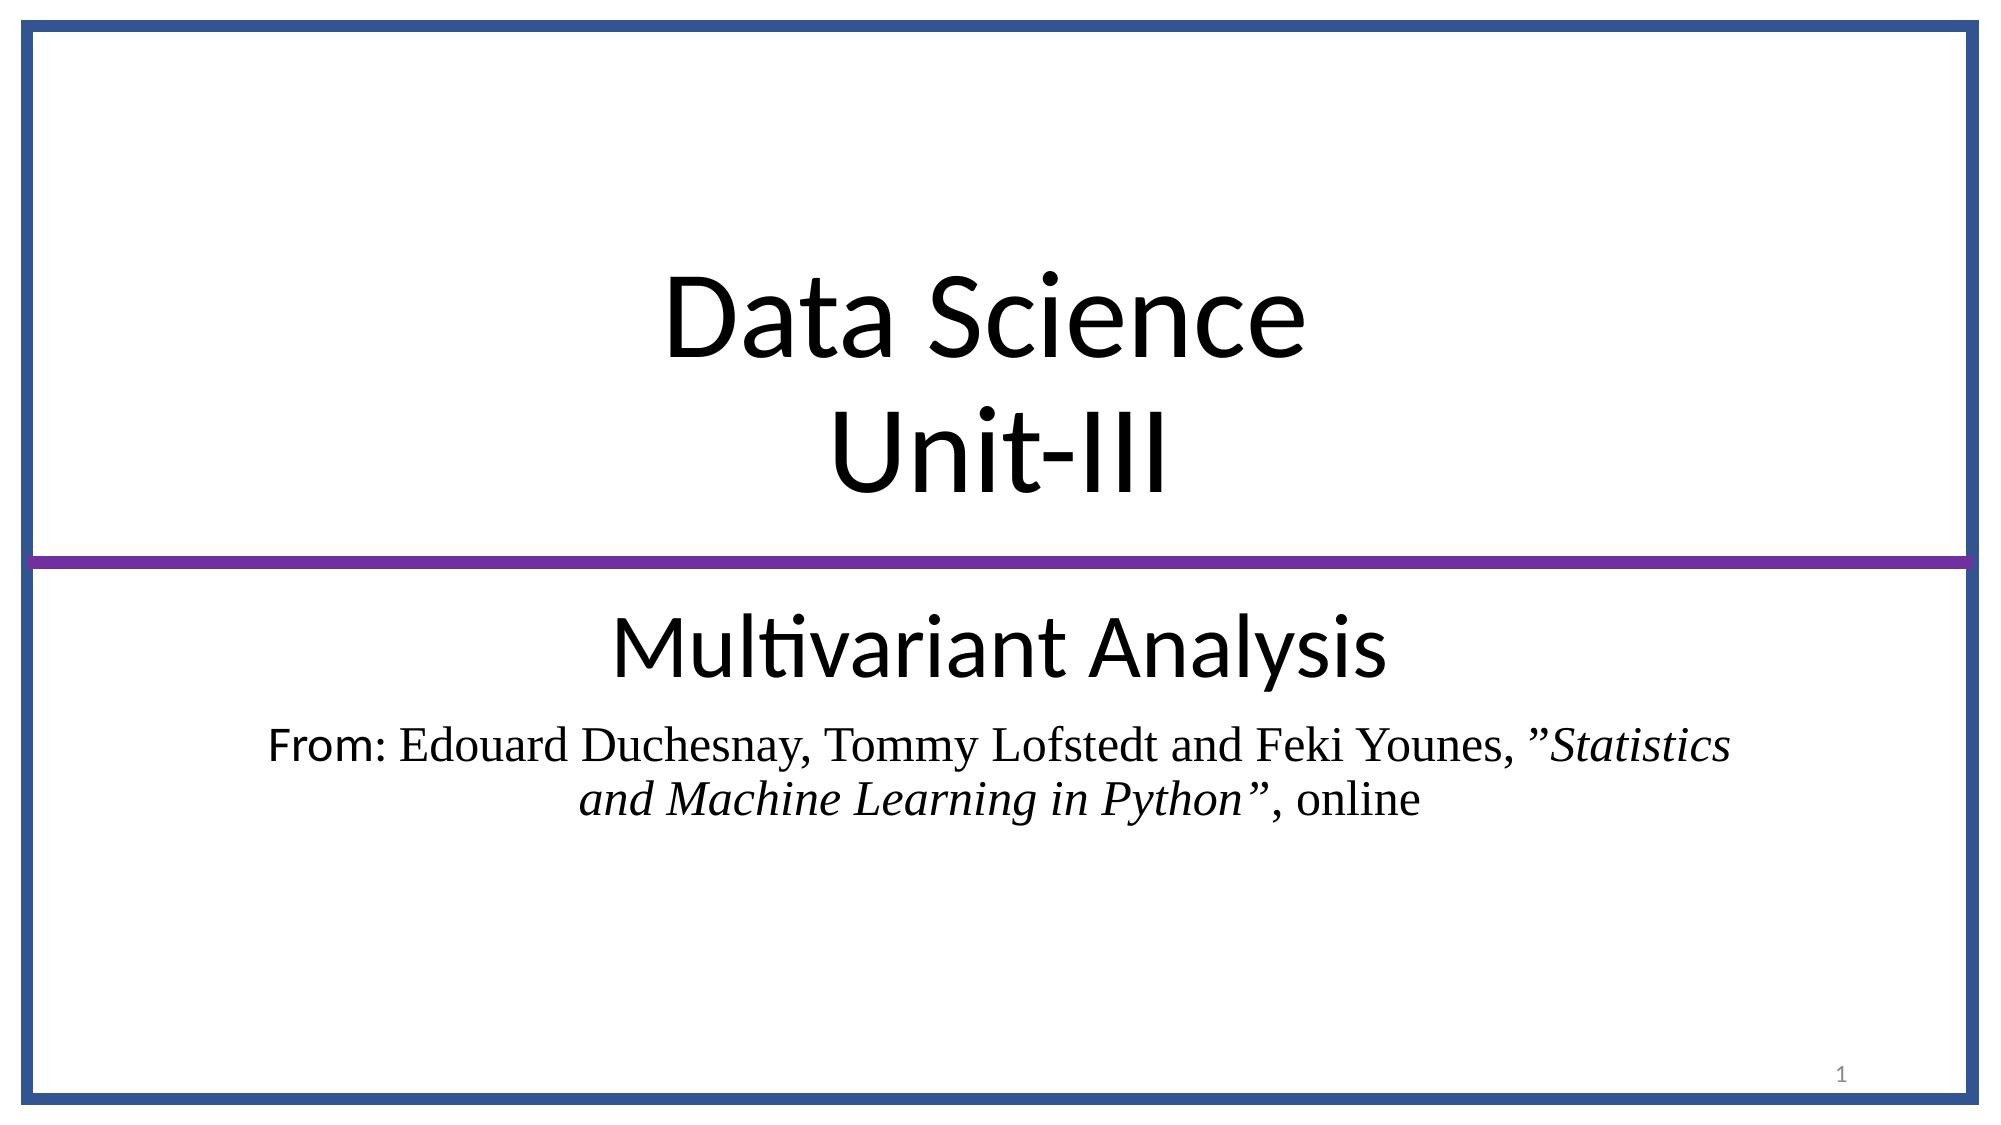

# Data Science Unit-III

Multivariant Analysis
From: Edouard Duchesnay, Tommy Lofstedt and Feki Younes, ”Statistics and Machine Learning in Python”, online
1